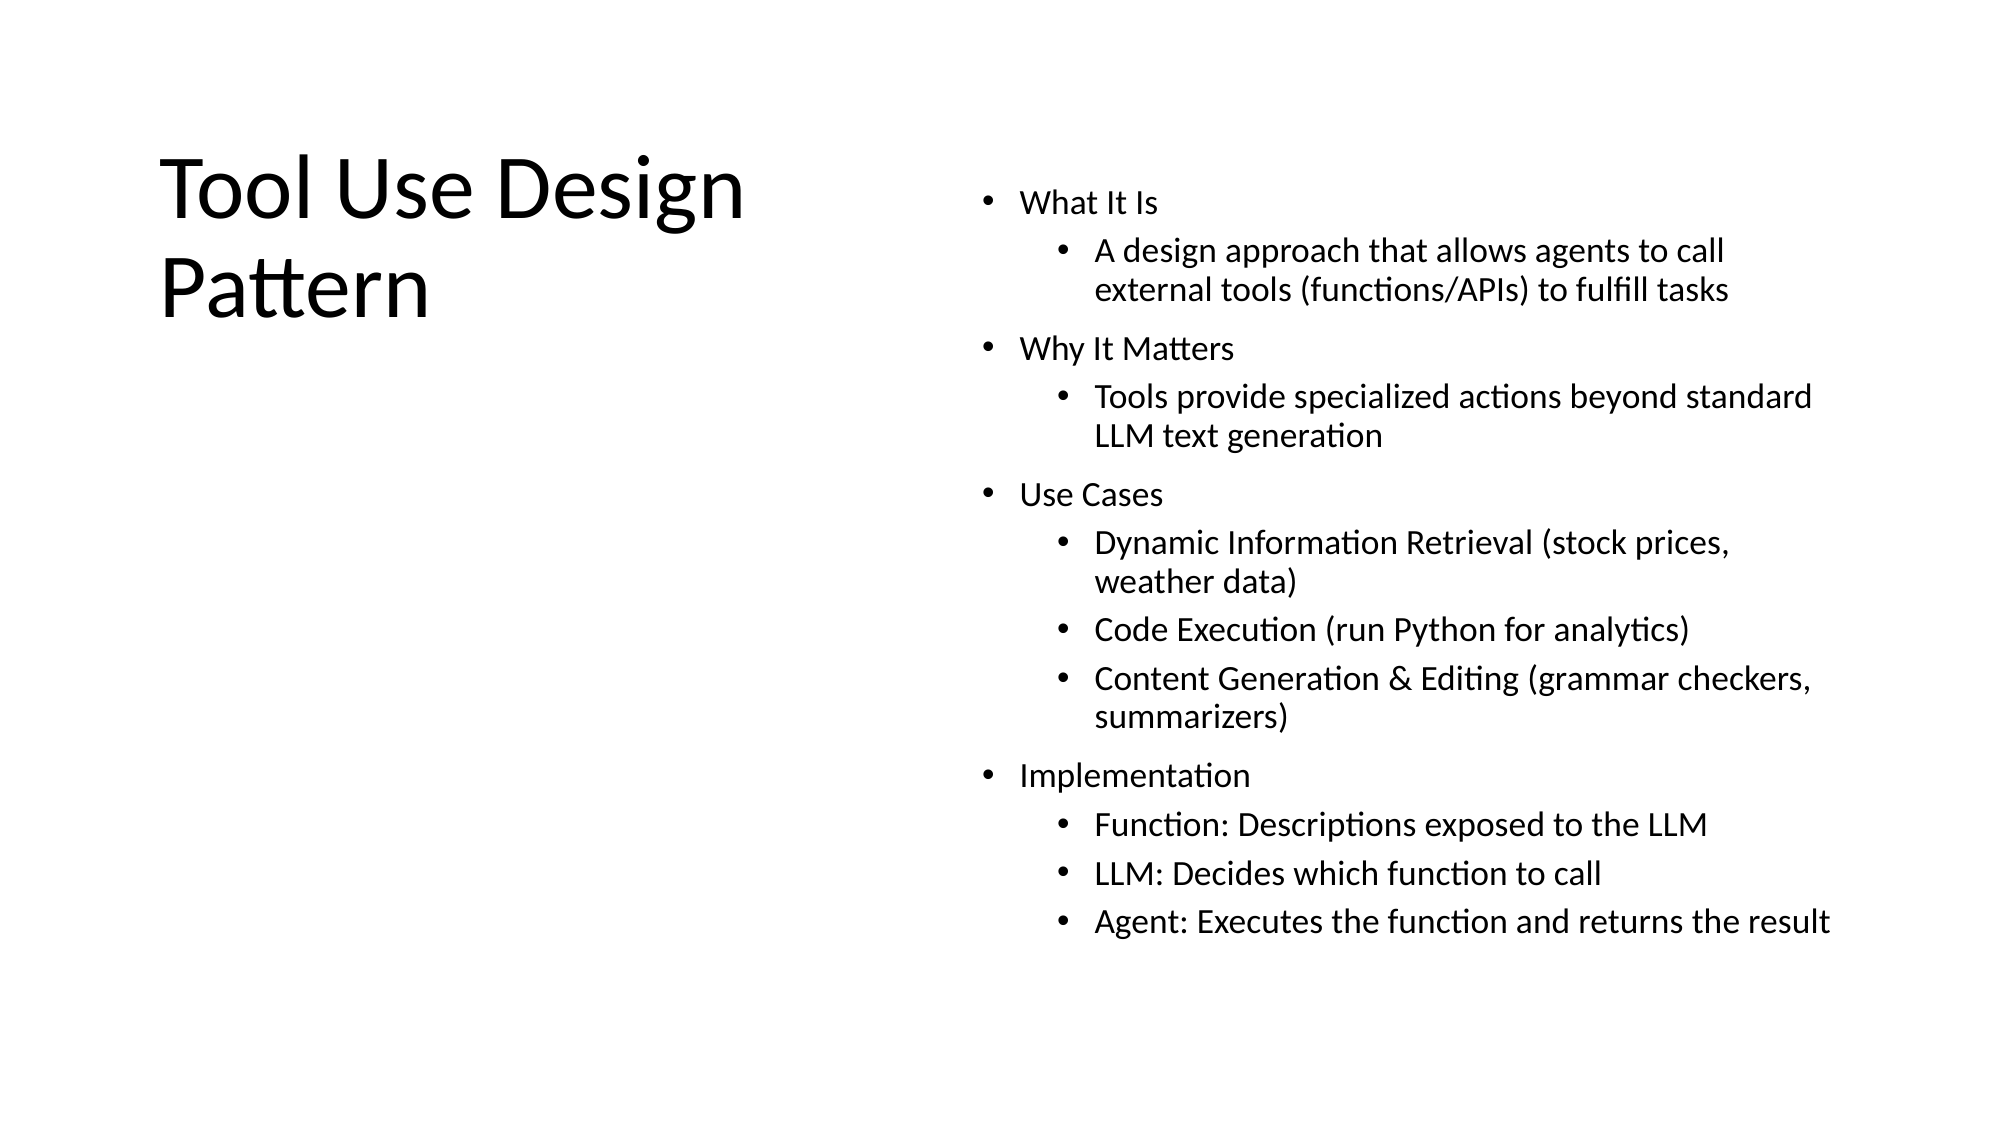

What It Is
A design approach that allows agents to call external tools (functions/APIs) to fulfill tasks
Why It Matters
Tools provide specialized actions beyond standard LLM text generation
Use Cases
Dynamic Information Retrieval (stock prices, weather data)
Code Execution (run Python for analytics)
Content Generation & Editing (grammar checkers, summarizers)
Implementation
Function: Descriptions exposed to the LLM
LLM: Decides which function to call
Agent: Executes the function and returns the result
# Tool Use Design Pattern